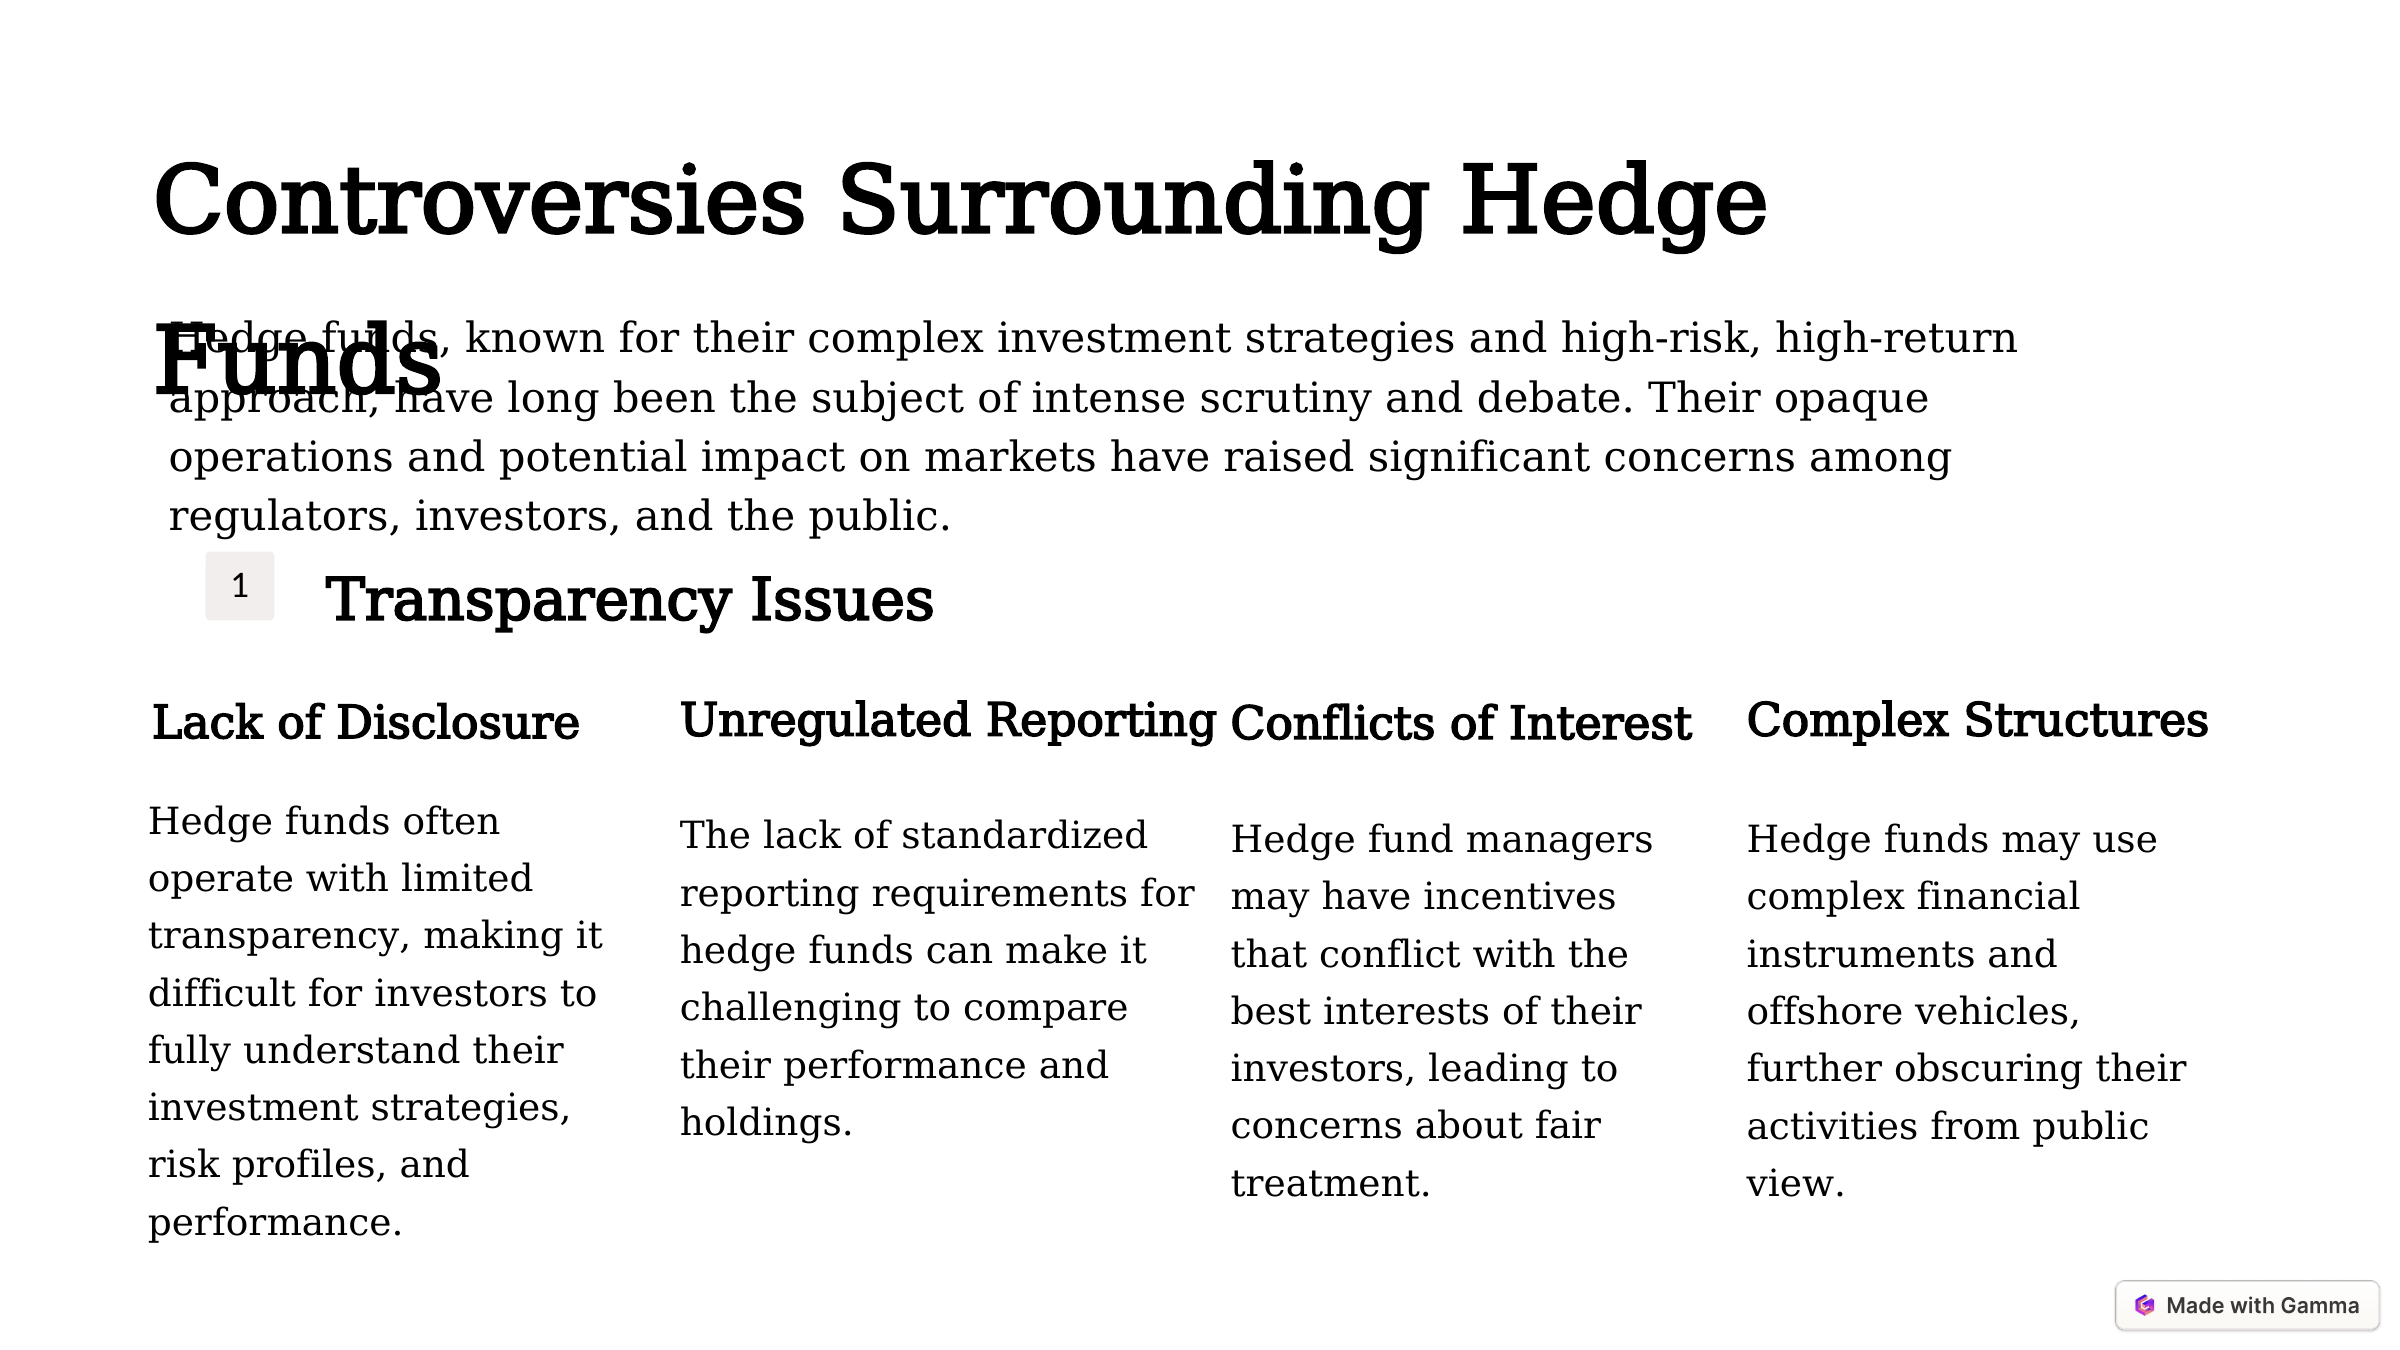

Controversies Surrounding Hedge Funds

Hedge funds, known for their complex investment strategies and high-risk, high-return approach, have long been the subject of intense scrutiny and debate. Their opaque operations and potential impact on markets have raised significant concerns among regulators, investors, and the public.
Transparency Issues
 1
Unregulated Reporting
Complex Structures
Lack of Disclosure
Conflicts of Interest
Hedge funds often operate with limited transparency, making it difficult for investors to fully understand their investment strategies, risk profiles, and performance.
The lack of standardized reporting requirements for hedge funds can make it challenging to compare their performance and holdings.
Hedge fund managers may have incentives that conflict with the best interests of their investors, leading to concerns about fair treatment.
Hedge funds may use complex financial instruments and offshore vehicles, further obscuring their activities from public view.